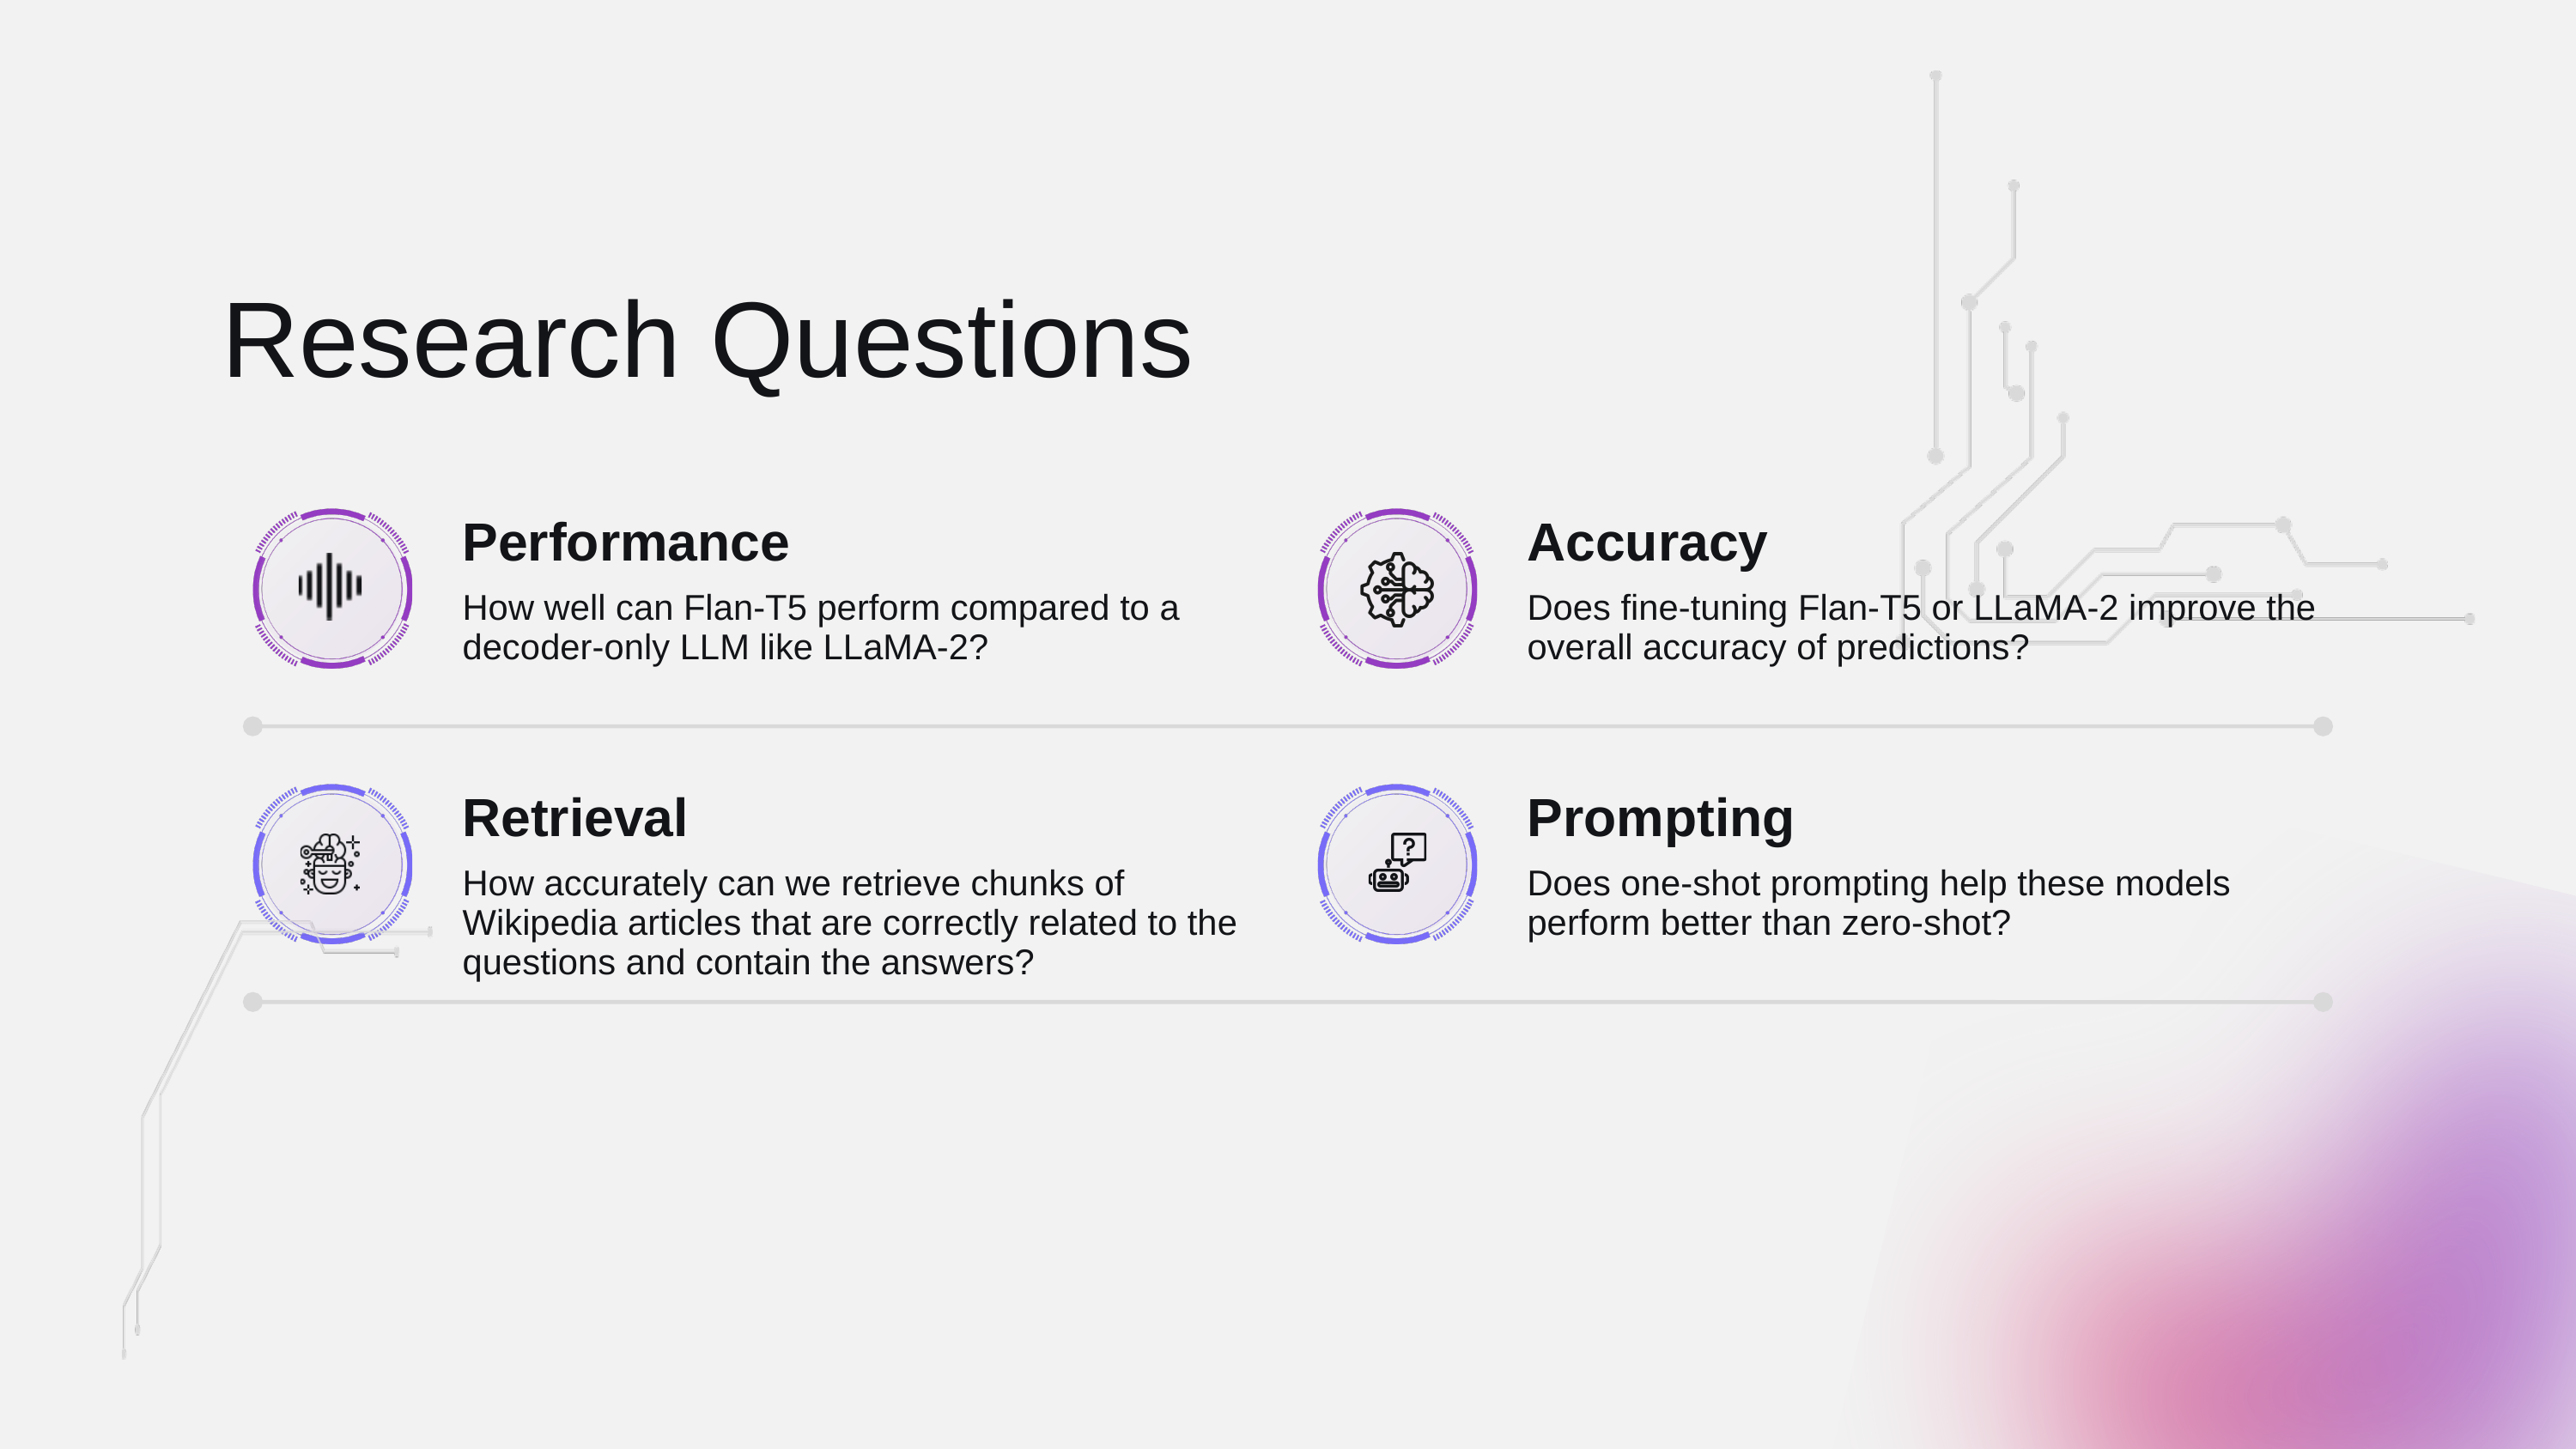

Research Questions

Performance
Accuracy

How well can Flan-T5 perform compared to a decoder-only LLM like LLaMA-2?
Does fine-tuning Flan-T5 or LLaMA-2 improve the overall accuracy of predictions?

Retrieval
Prompting

How accurately can we retrieve chunks of Wikipedia articles that are correctly related to the questions and contain the answers?
Does one-shot prompting help these models perform better than zero-shot?